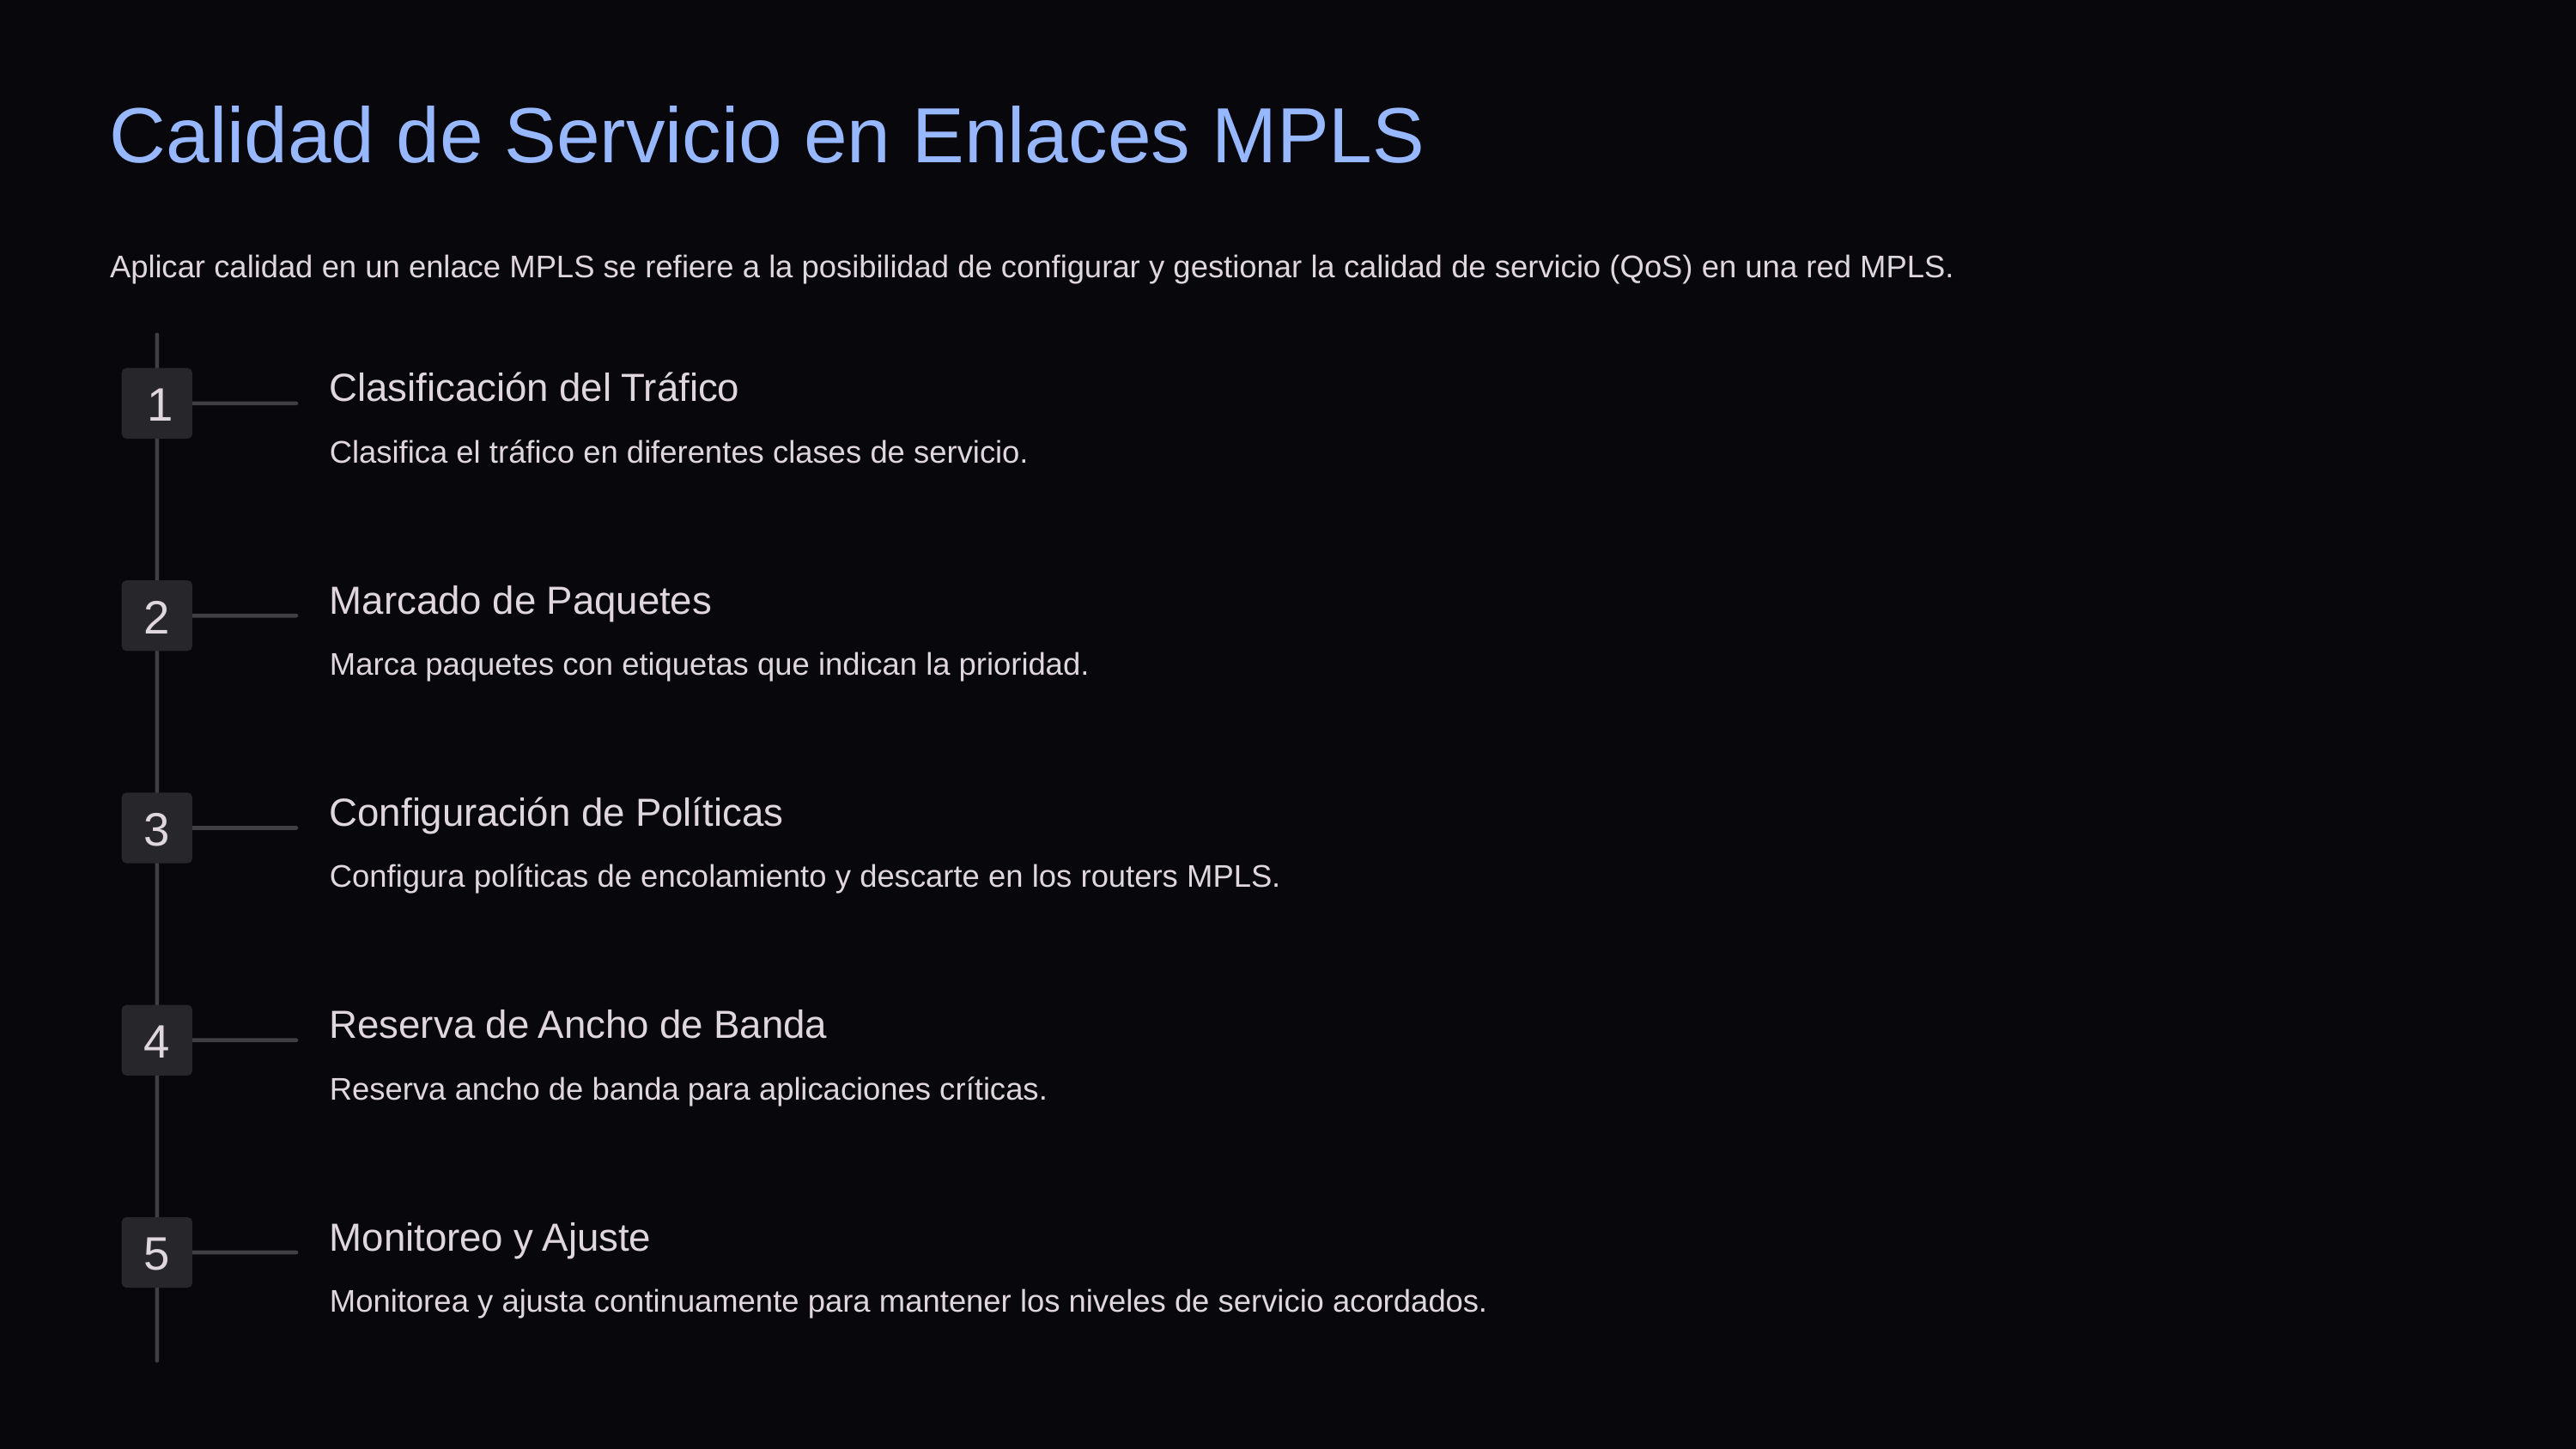

Calidad de Servicio en Enlaces MPLS
Aplicar calidad en un enlace MPLS se refiere a la posibilidad de configurar y gestionar la calidad de servicio (QoS) en una red MPLS.

Clasificación del Tráfico

1

Clasifica el tráfico en diferentes clases de servicio.
Marcado de Paquetes

2

Marca paquetes con etiquetas que indican la prioridad.
Configuración de Políticas

3

Configura políticas de encolamiento y descarte en los routers MPLS.
Reserva de Ancho de Banda

4

Reserva ancho de banda para aplicaciones críticas.
Monitoreo y Ajuste

5

Monitorea y ajusta continuamente para mantener los niveles de servicio acordados.